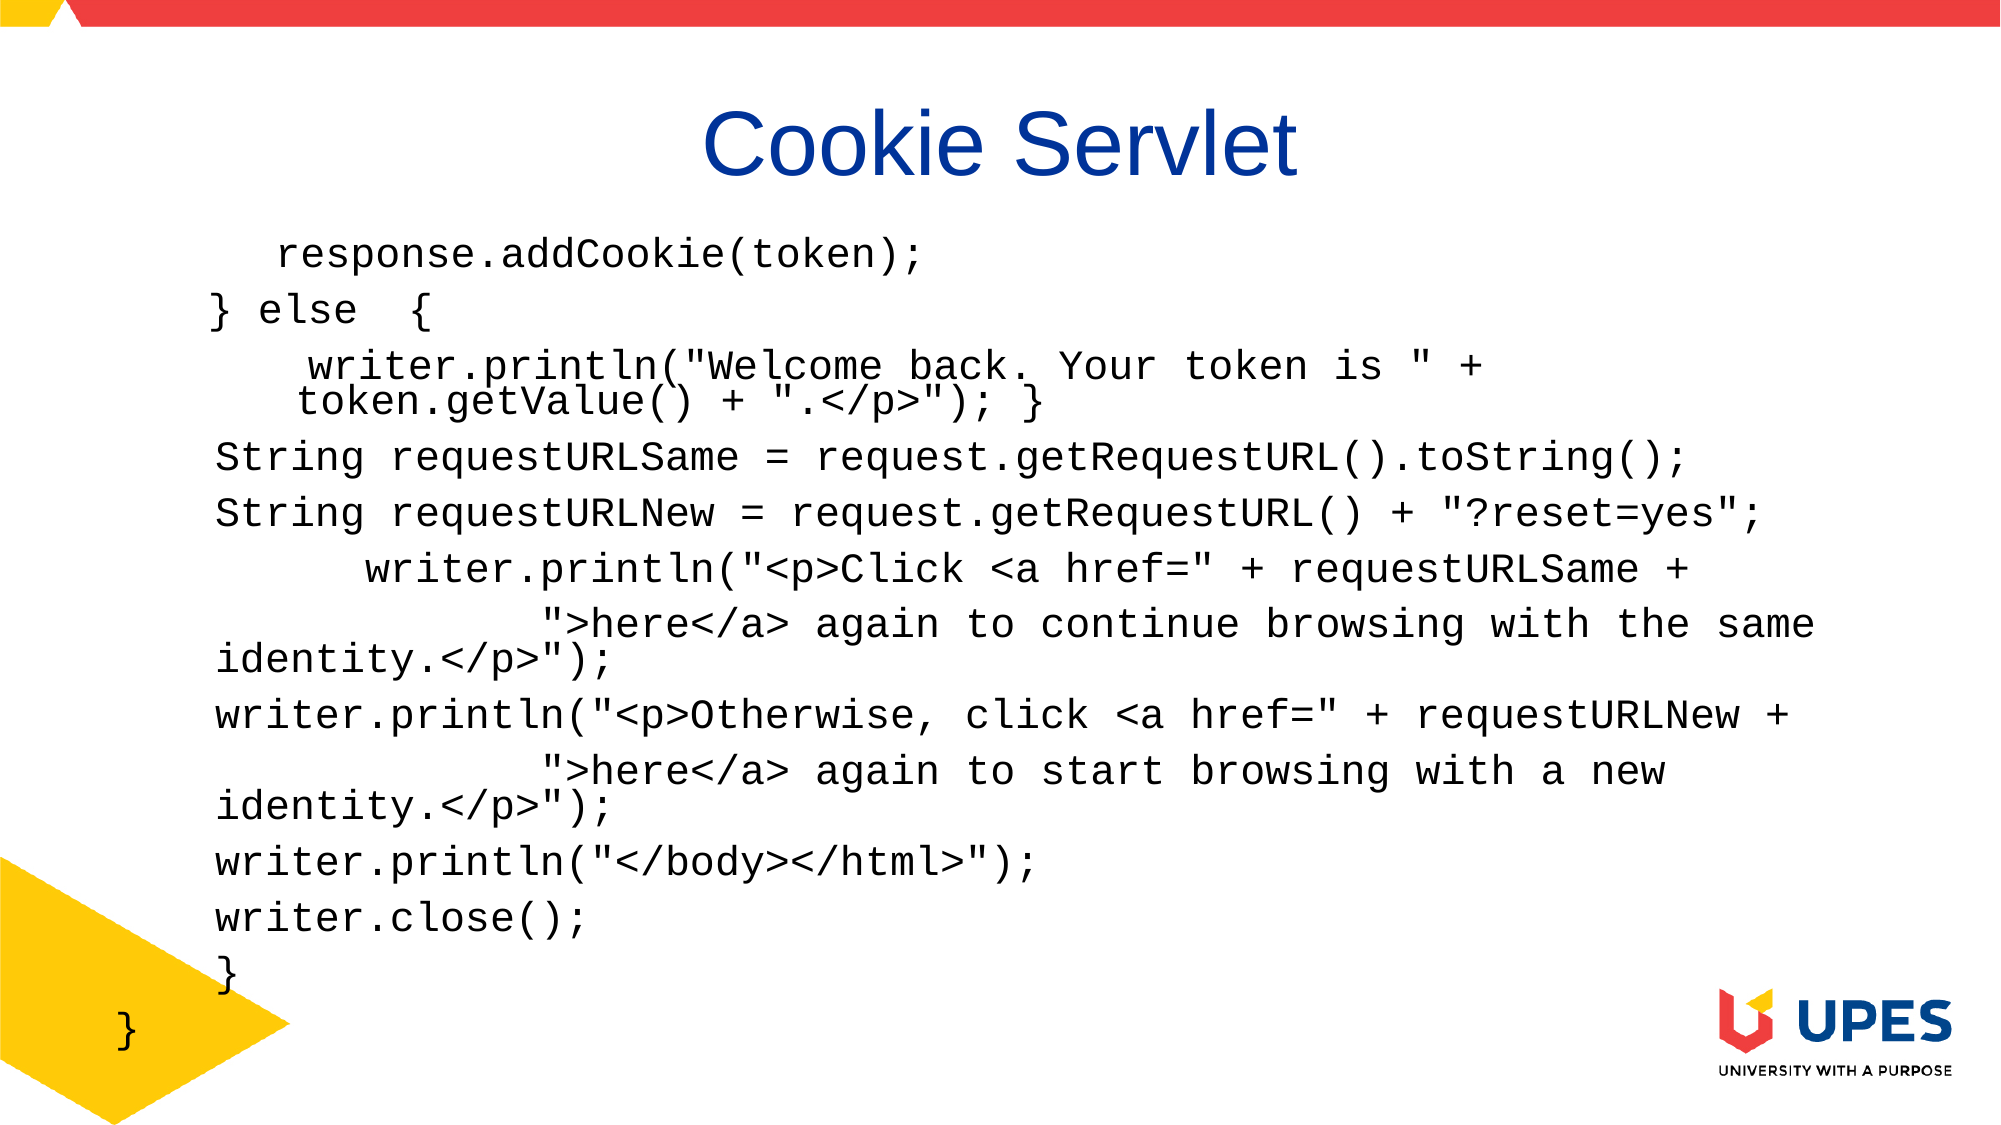

# Cookie Servlet
   response.addCookie(token);
} else  {
    writer.println("Welcome back. Your token is " + token.getValue() + ".</p>"); }
	String requestURLSame = request.getRequestURL().toString();
	String requestURLNew = request.getRequestURL() + "?reset=yes";
    	writer.println("<p>Click <a href=" + requestURLSame +
		       ">here</a> again to continue browsing with the same identity.</p>");
	writer.println("<p>Otherwise, click <a href=" + requestURLNew +
		       ">here</a> again to start browsing with a new identity.</p>");
	writer.println("</body></html>");
	writer.close();
    }
}